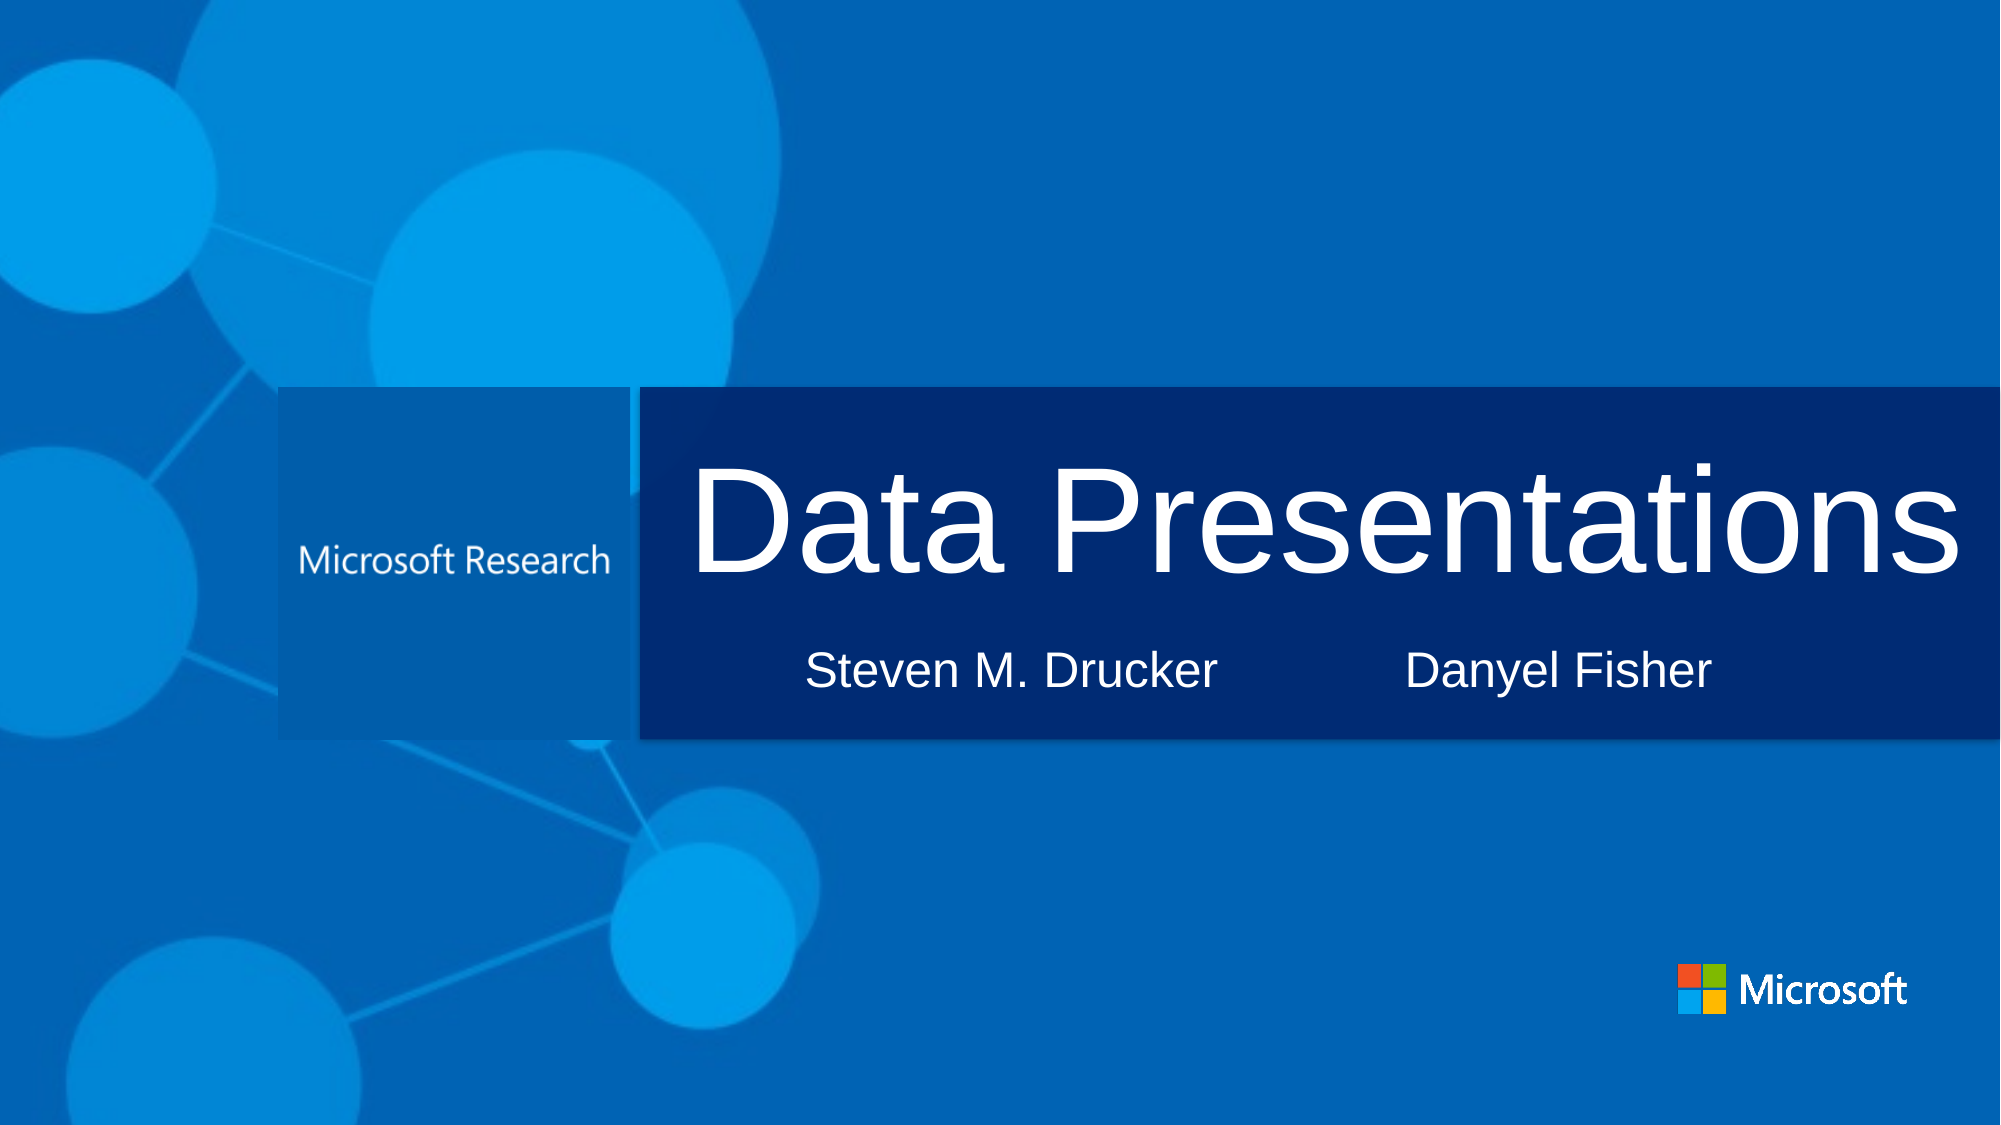

Data Presentations
Steven M. Drucker		Danyel Fisher